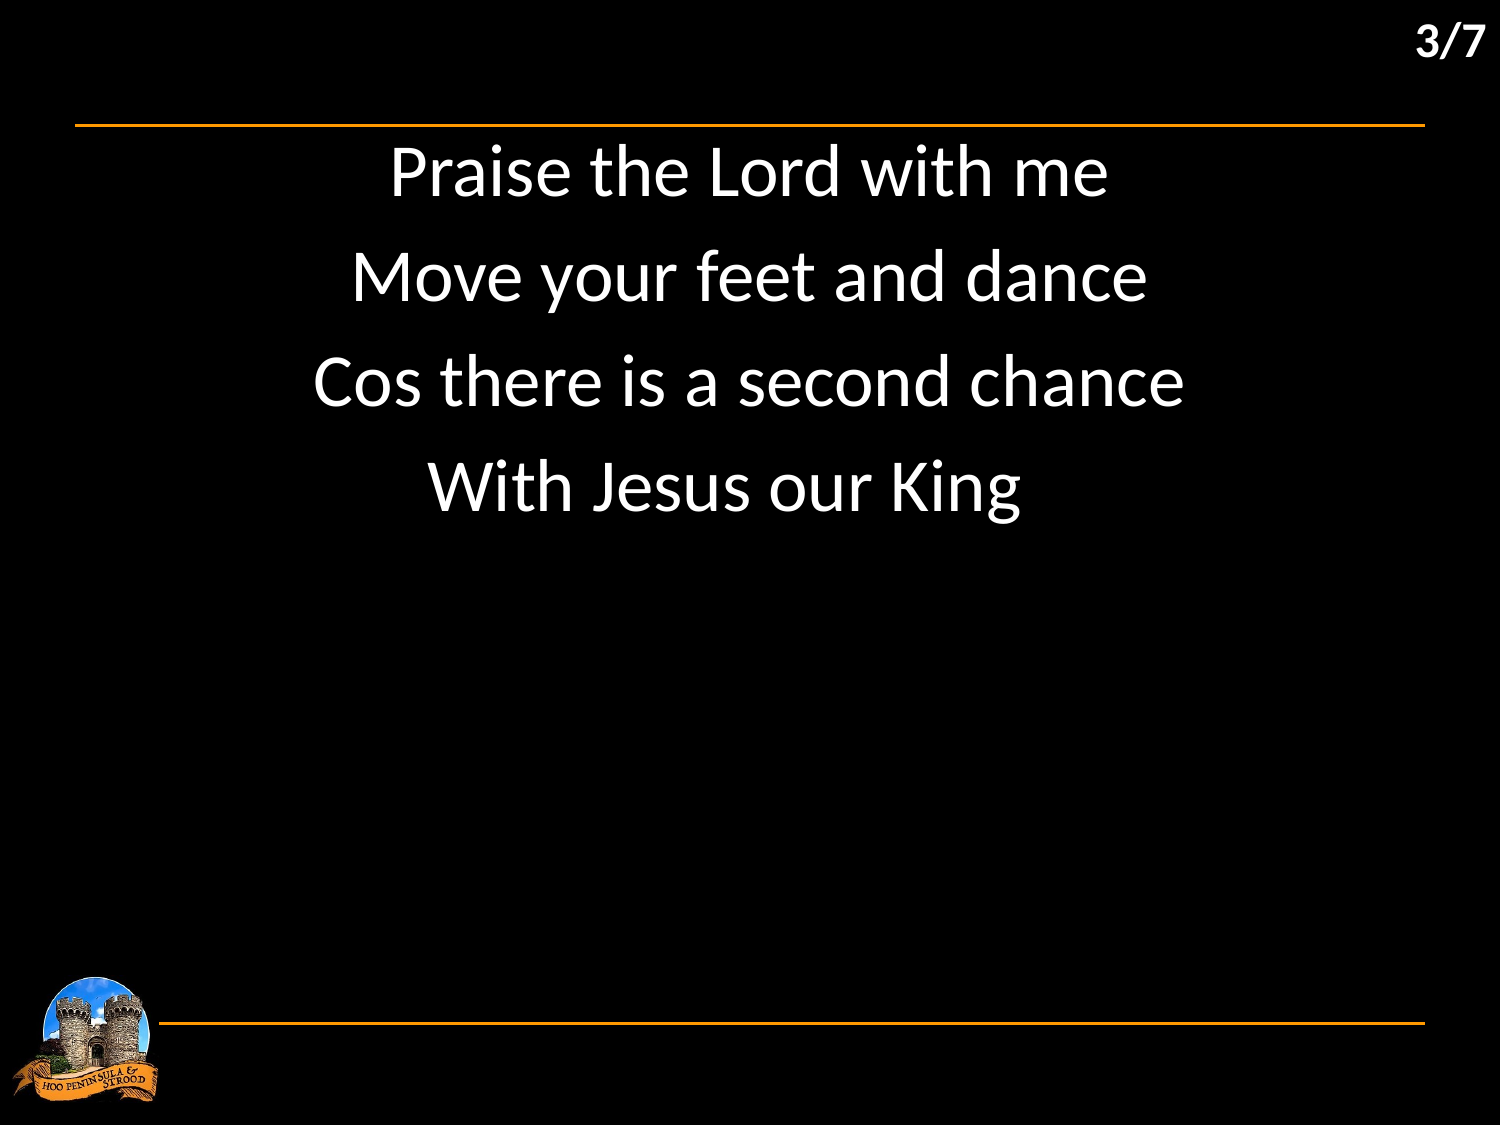

3/7
Praise the Lord with me
Move your feet and dance
Cos there is a second chance
With Jesus our King